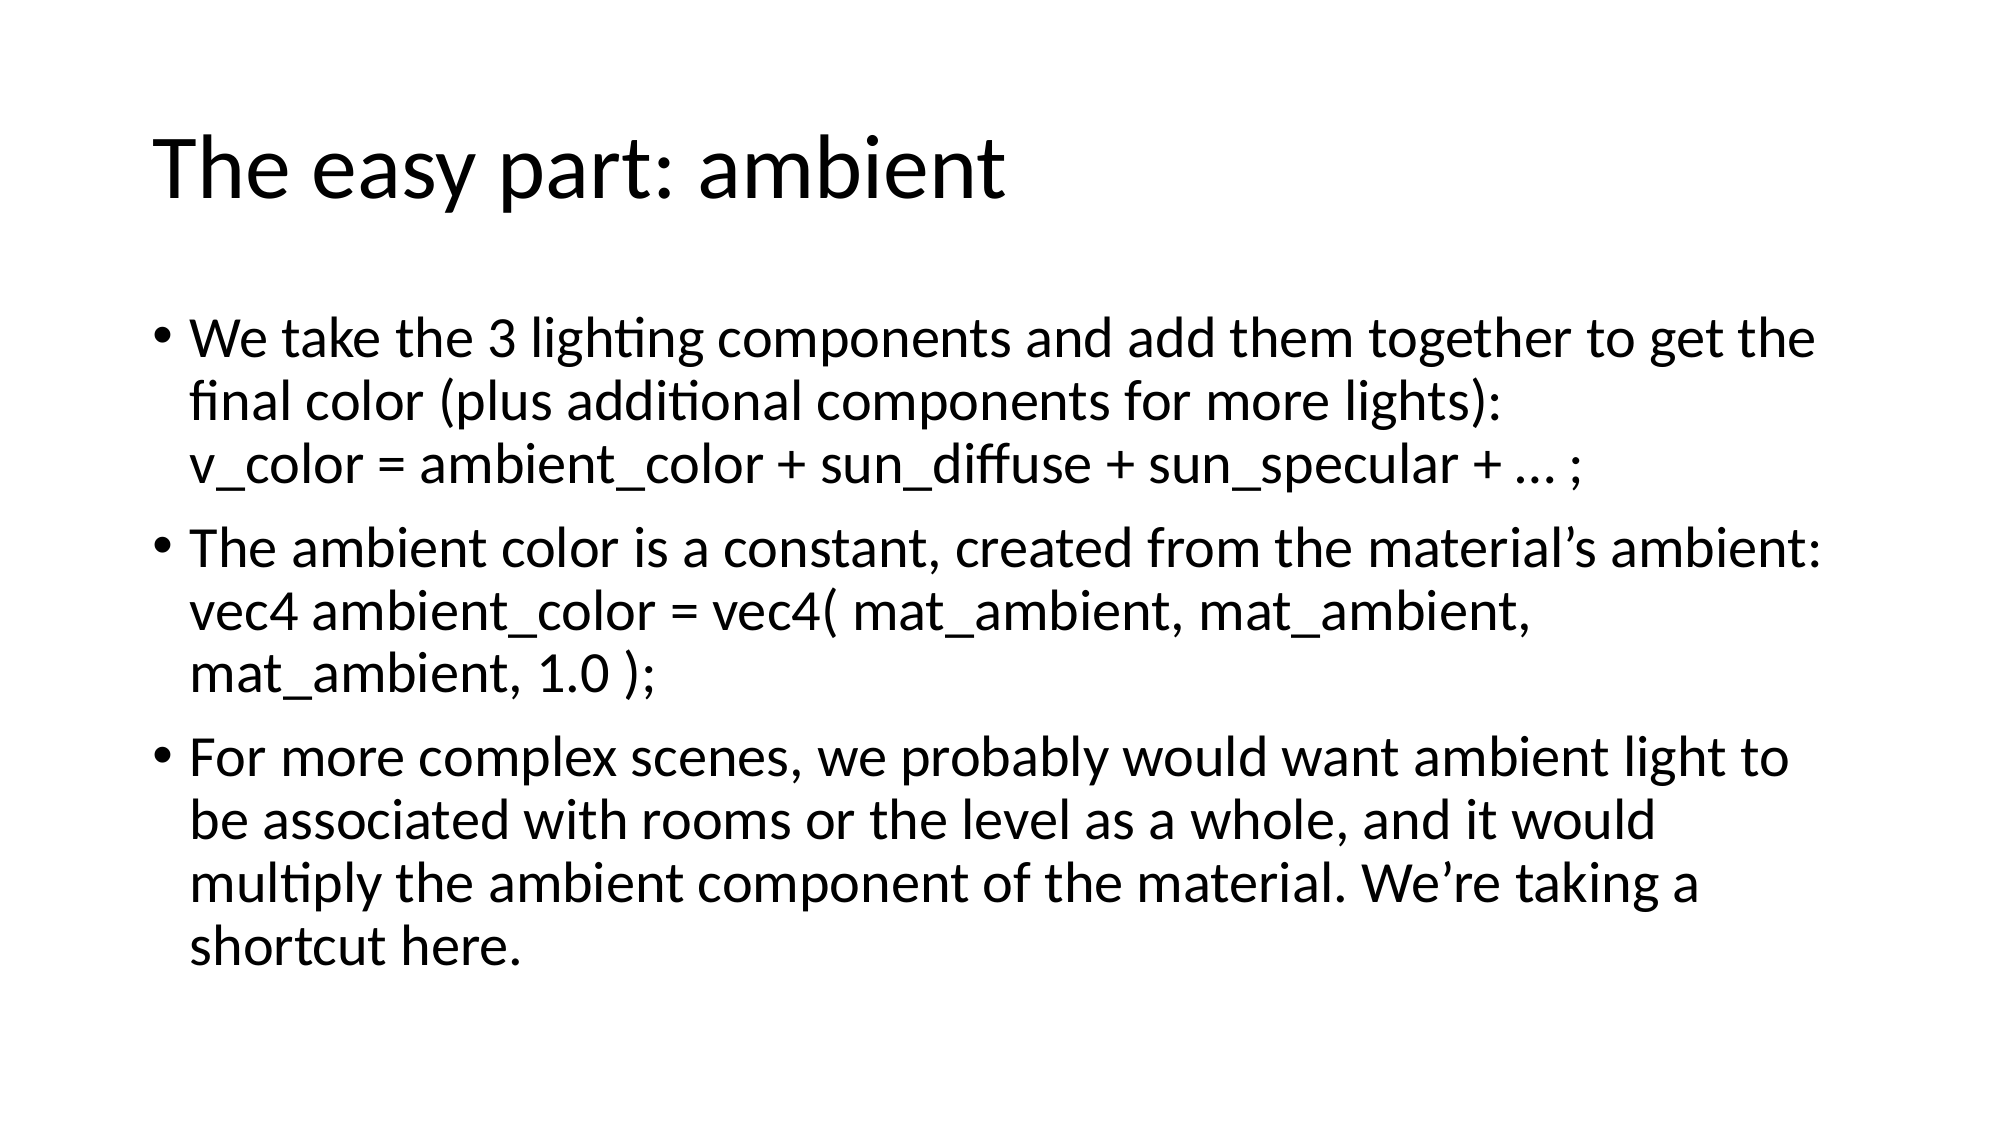

# The easy part: ambient
We take the 3 lighting components and add them together to get the final color (plus additional components for more lights):
v_color = ambient_color + sun_diffuse + sun_specular + … ;
The ambient color is a constant, created from the material’s ambient:
vec4 ambient_color = vec4( mat_ambient, mat_ambient, mat_ambient, 1.0 );
For more complex scenes, we probably would want ambient light to be associated with rooms or the level as a whole, and it would multiply the ambient component of the material. We’re taking a shortcut here.